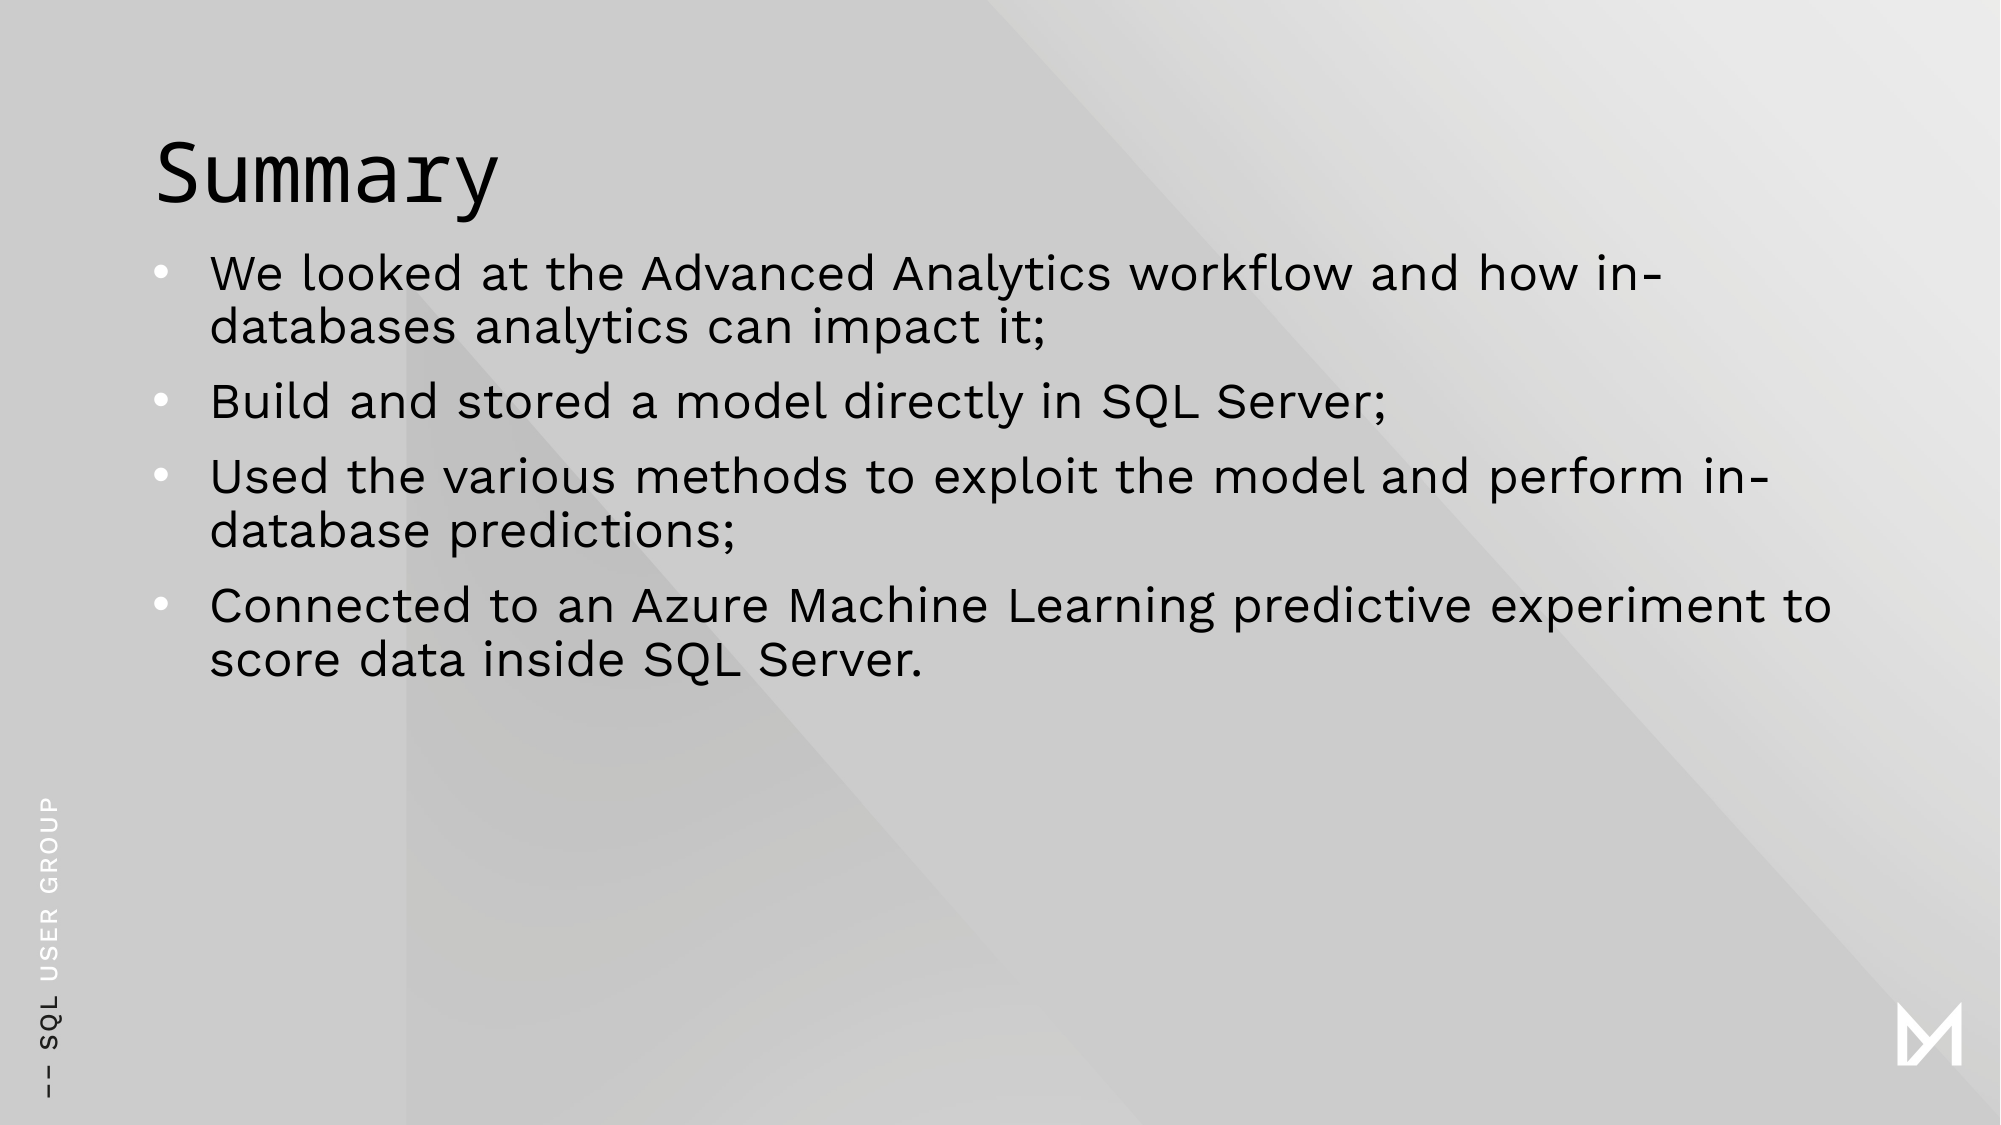

# Summary
We looked at the Advanced Analytics workflow and how in-databases analytics can impact it;
Build and stored a model directly in SQL Server;
Used the various methods to exploit the model and perform in-database predictions;
Connected to an Azure Machine Learning predictive experiment to score data inside SQL Server.